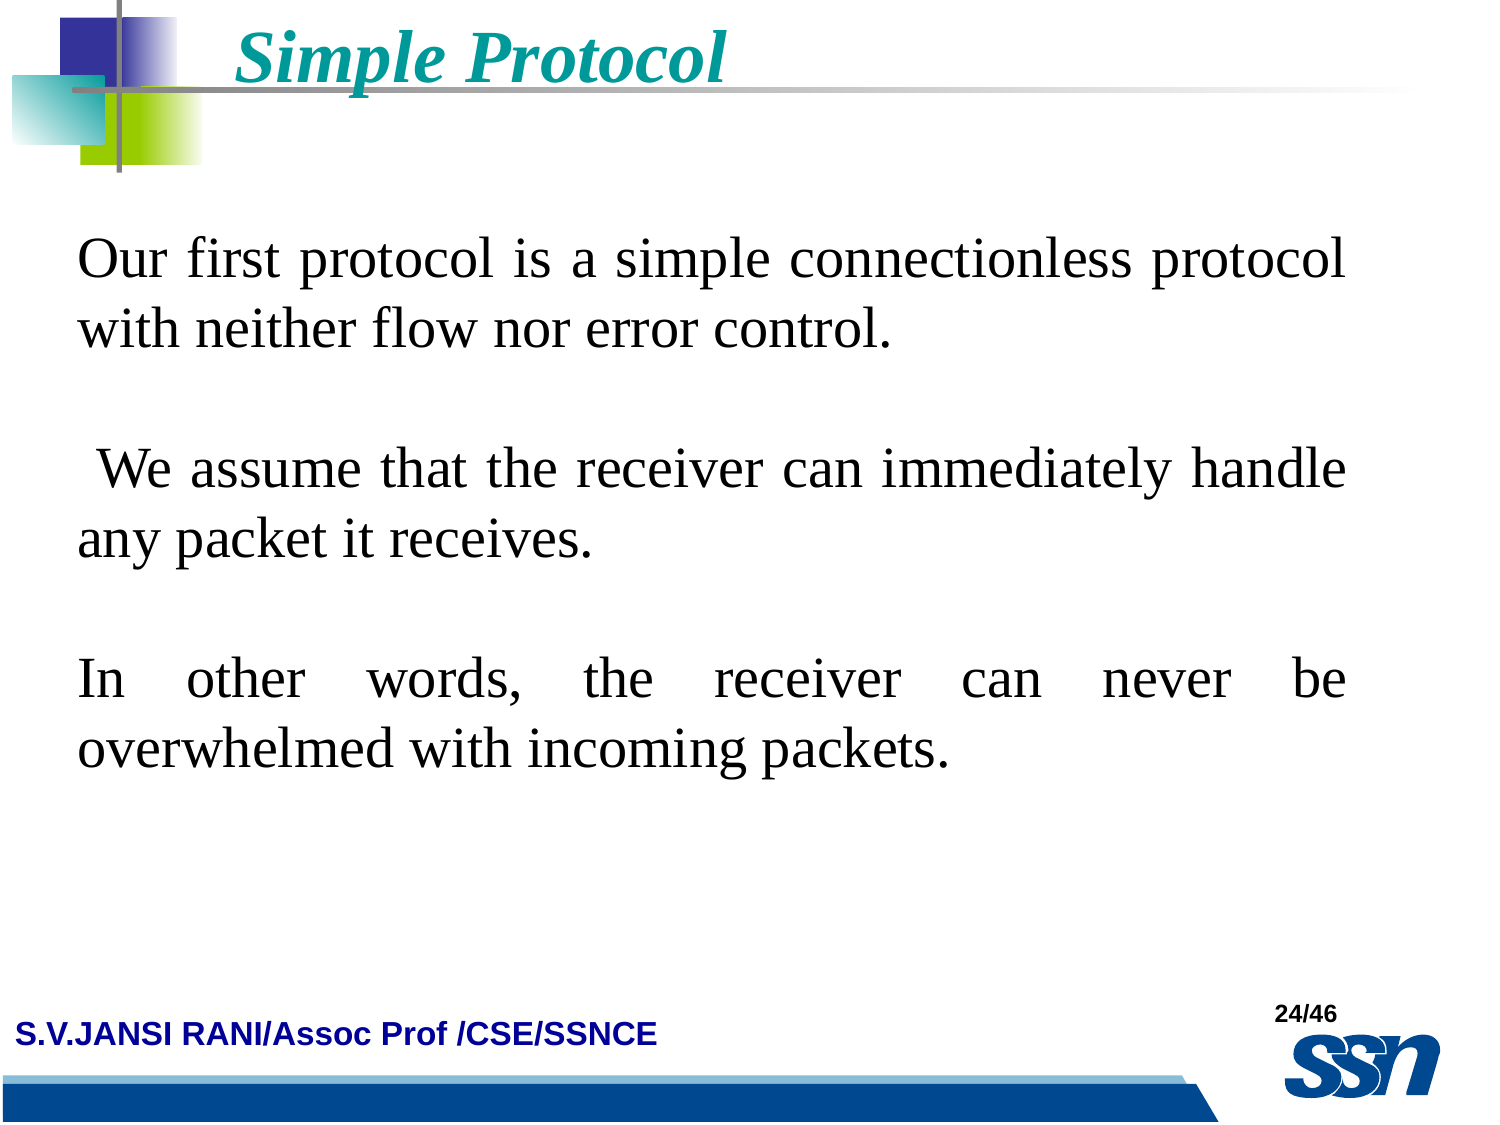

Simple Protocol

Our first protocol is a simple connectionless protocol with neither flow nor error control.

 We assume that the receiver can immediately handle any packet it receives.

In other words, the receiver can never be overwhelmed with incoming packets.